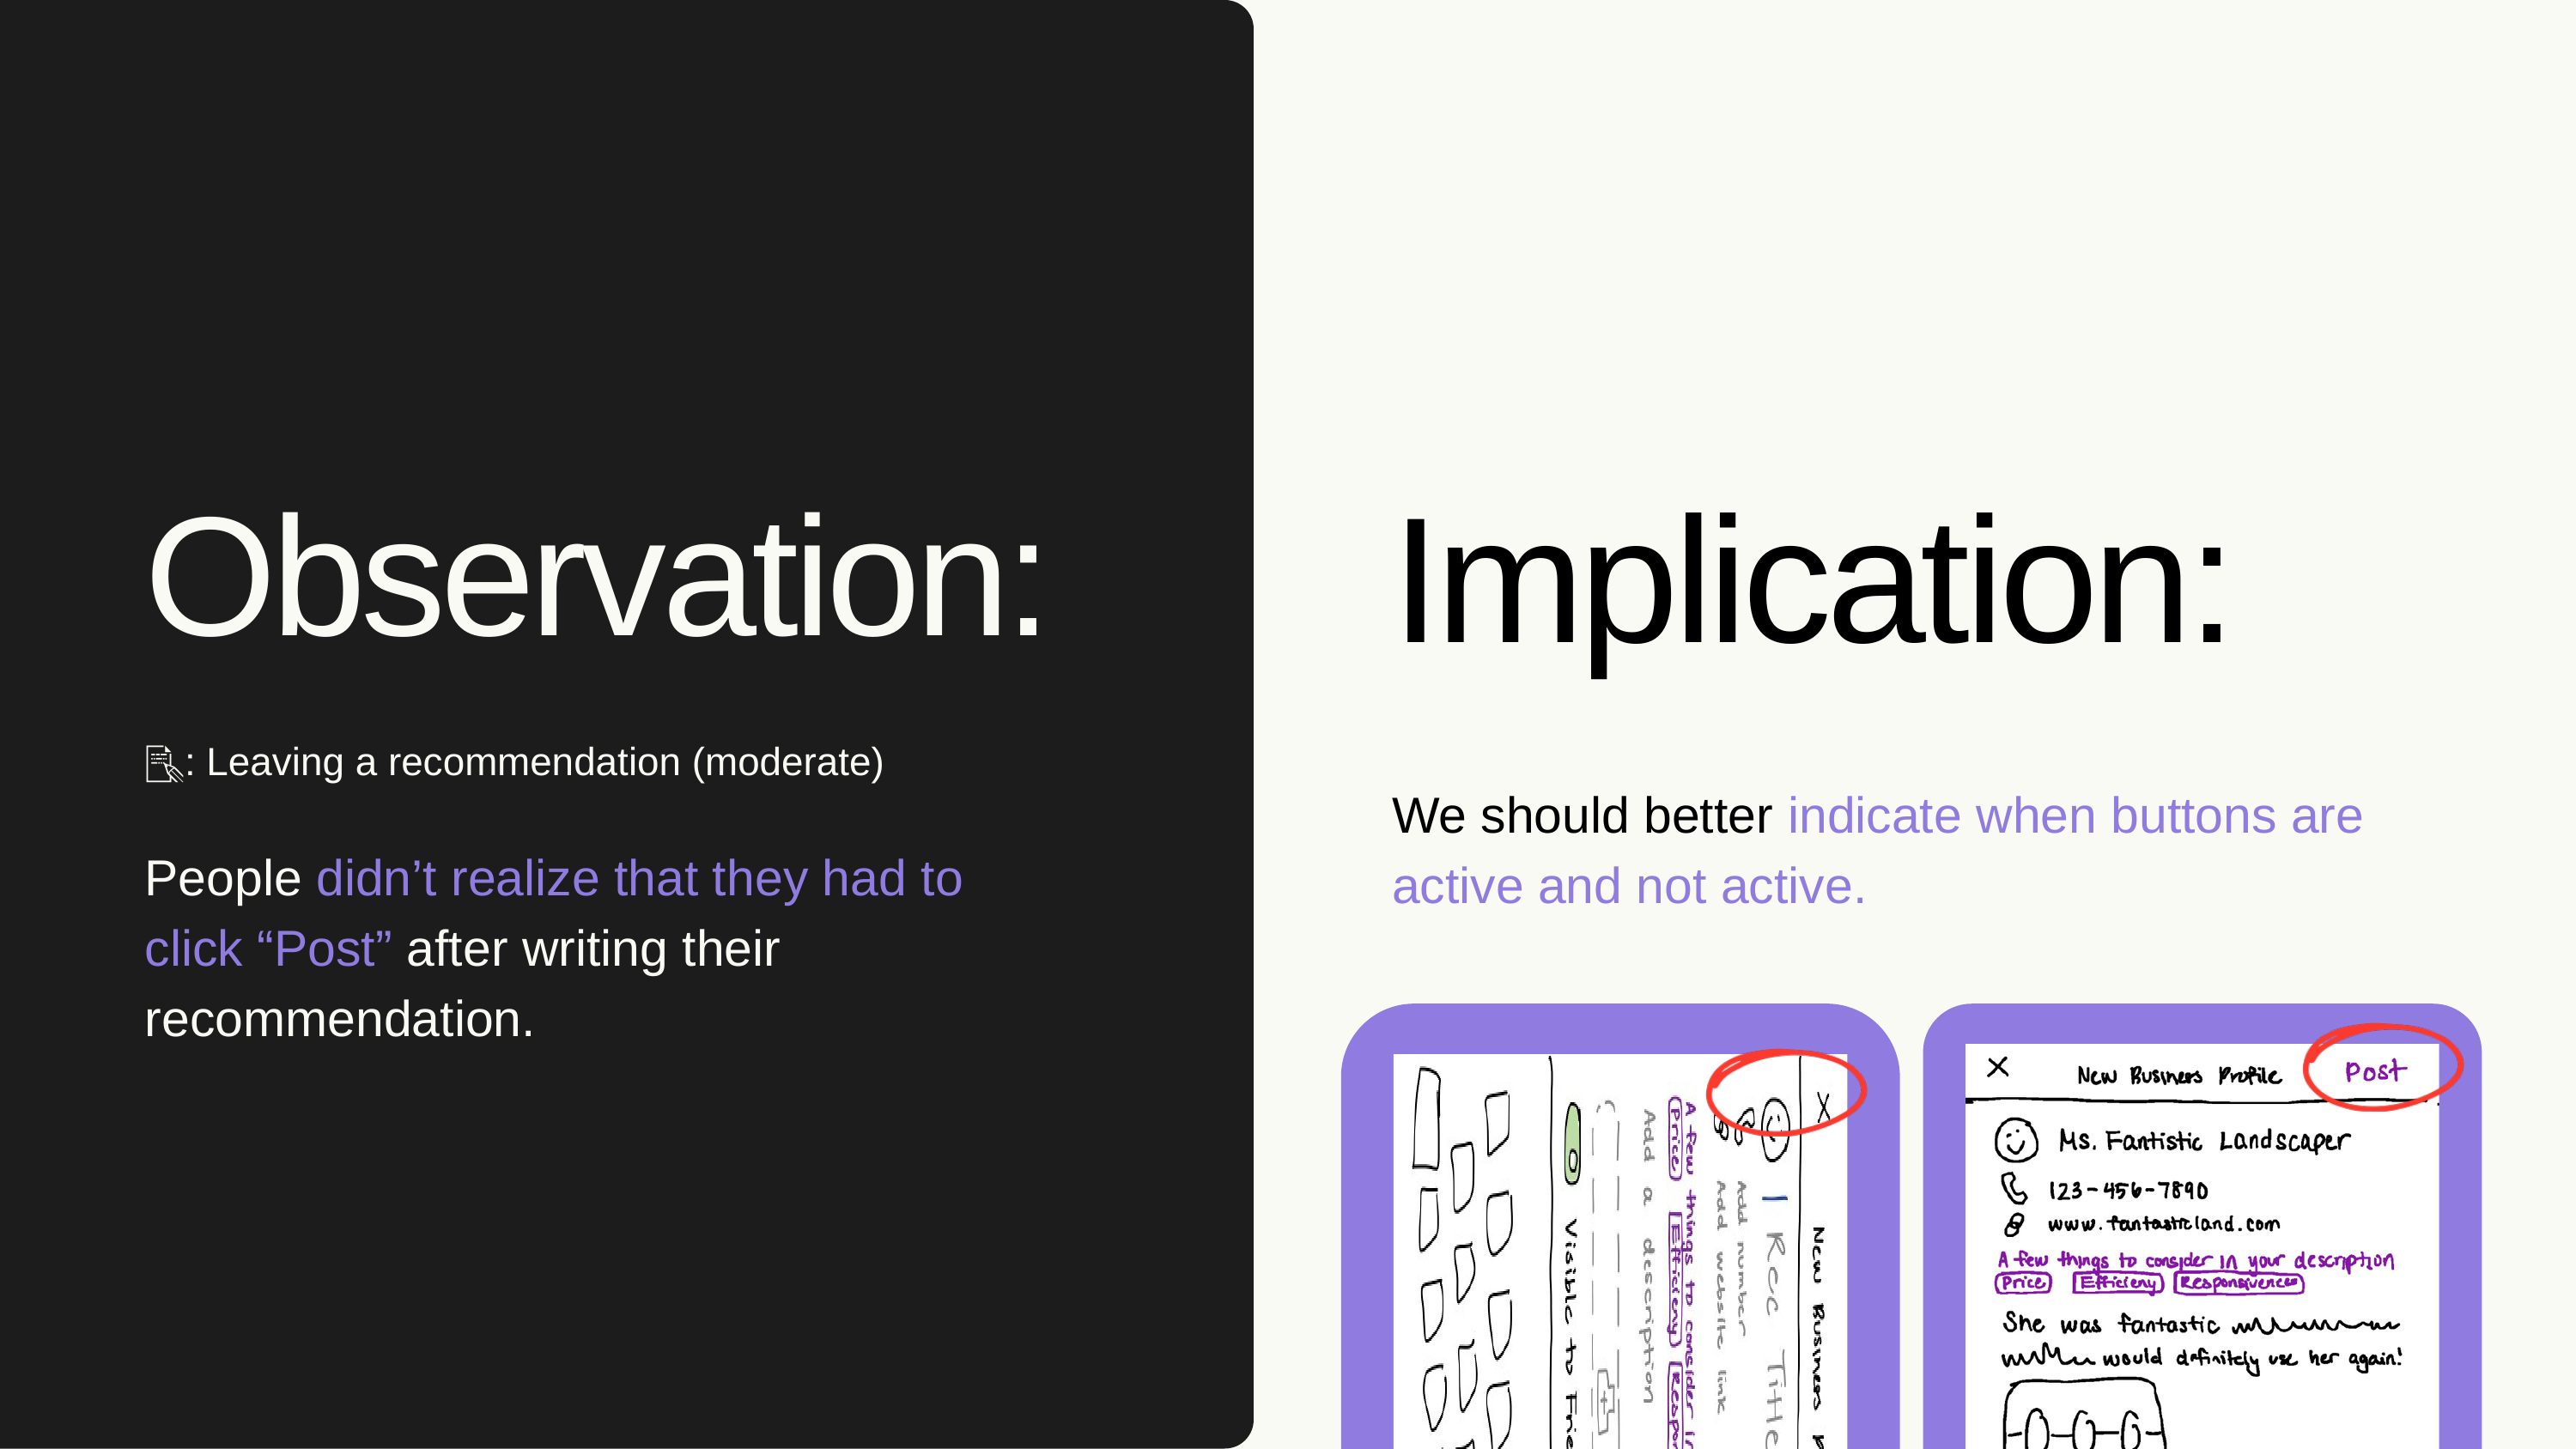

Observation:
Implication:
📝: Leaving a recommendation (moderate)
We should better indicate when buttons are active and not active.
People didn’t realize that they had to click “Post” after writing their recommendation.